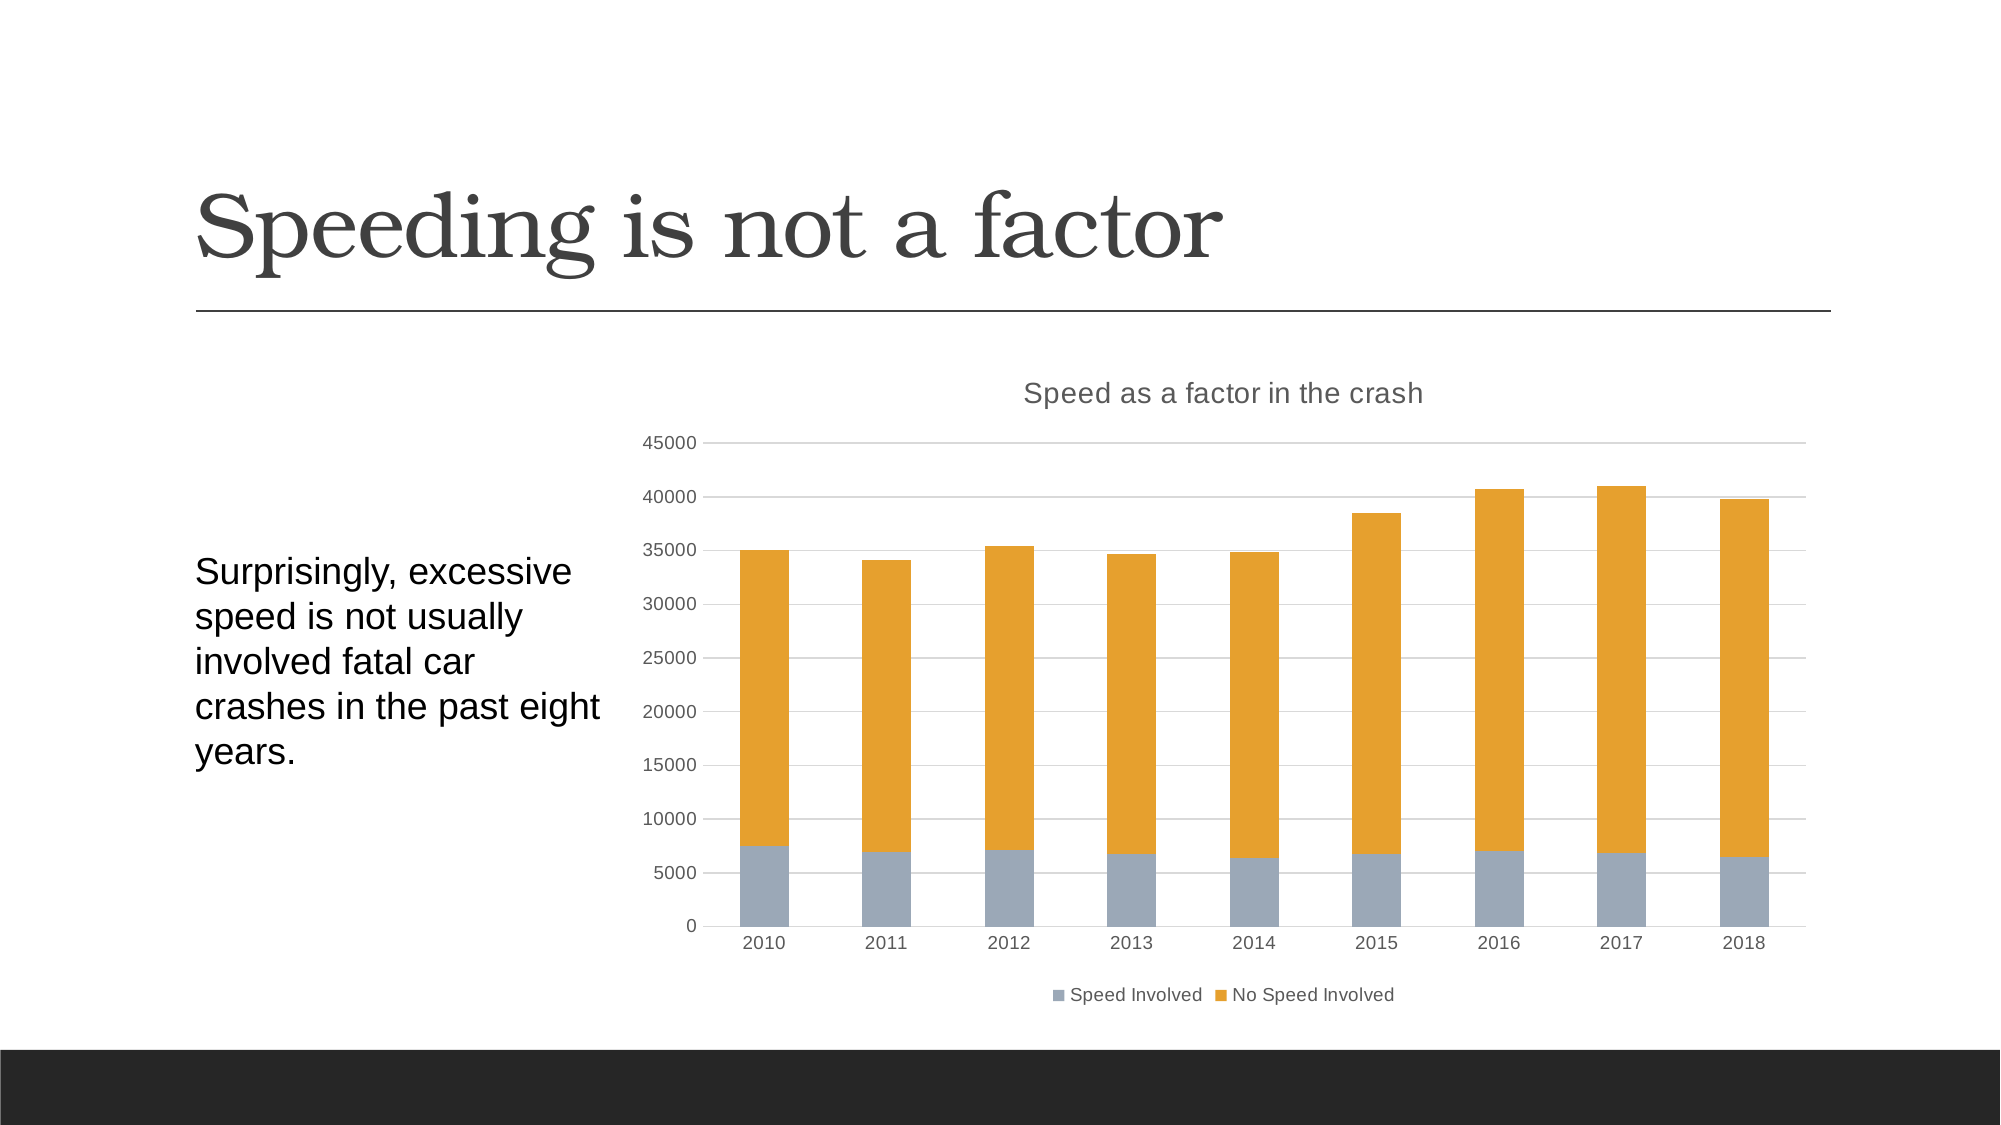

# Speeding is not a factor

### Chart: Speed as a factor in the crash

| Category | Speed Involved | No Speed Involved |
|---|---|---|
| 2010 | 7487.0 | 27608.0 |
| 2011 | 6964.0 | 27143.0 |
| 2012 | 7164.0 | 28237.0 |
| 2013 | 6759.0 | 27901.0 |
| 2014 | 6409.0 | 28433.0 |
| 2015 | 6738.0 | 31713.0 |
| 2016 | 7045.0 | 33722.0 |
| 2017 | 6818.0 | 34193.0 |
| 2018 | 6480.0 | 33358.0 |
Surprisingly, excessive speed is not usually involved fatal car crashes in the past eight years.